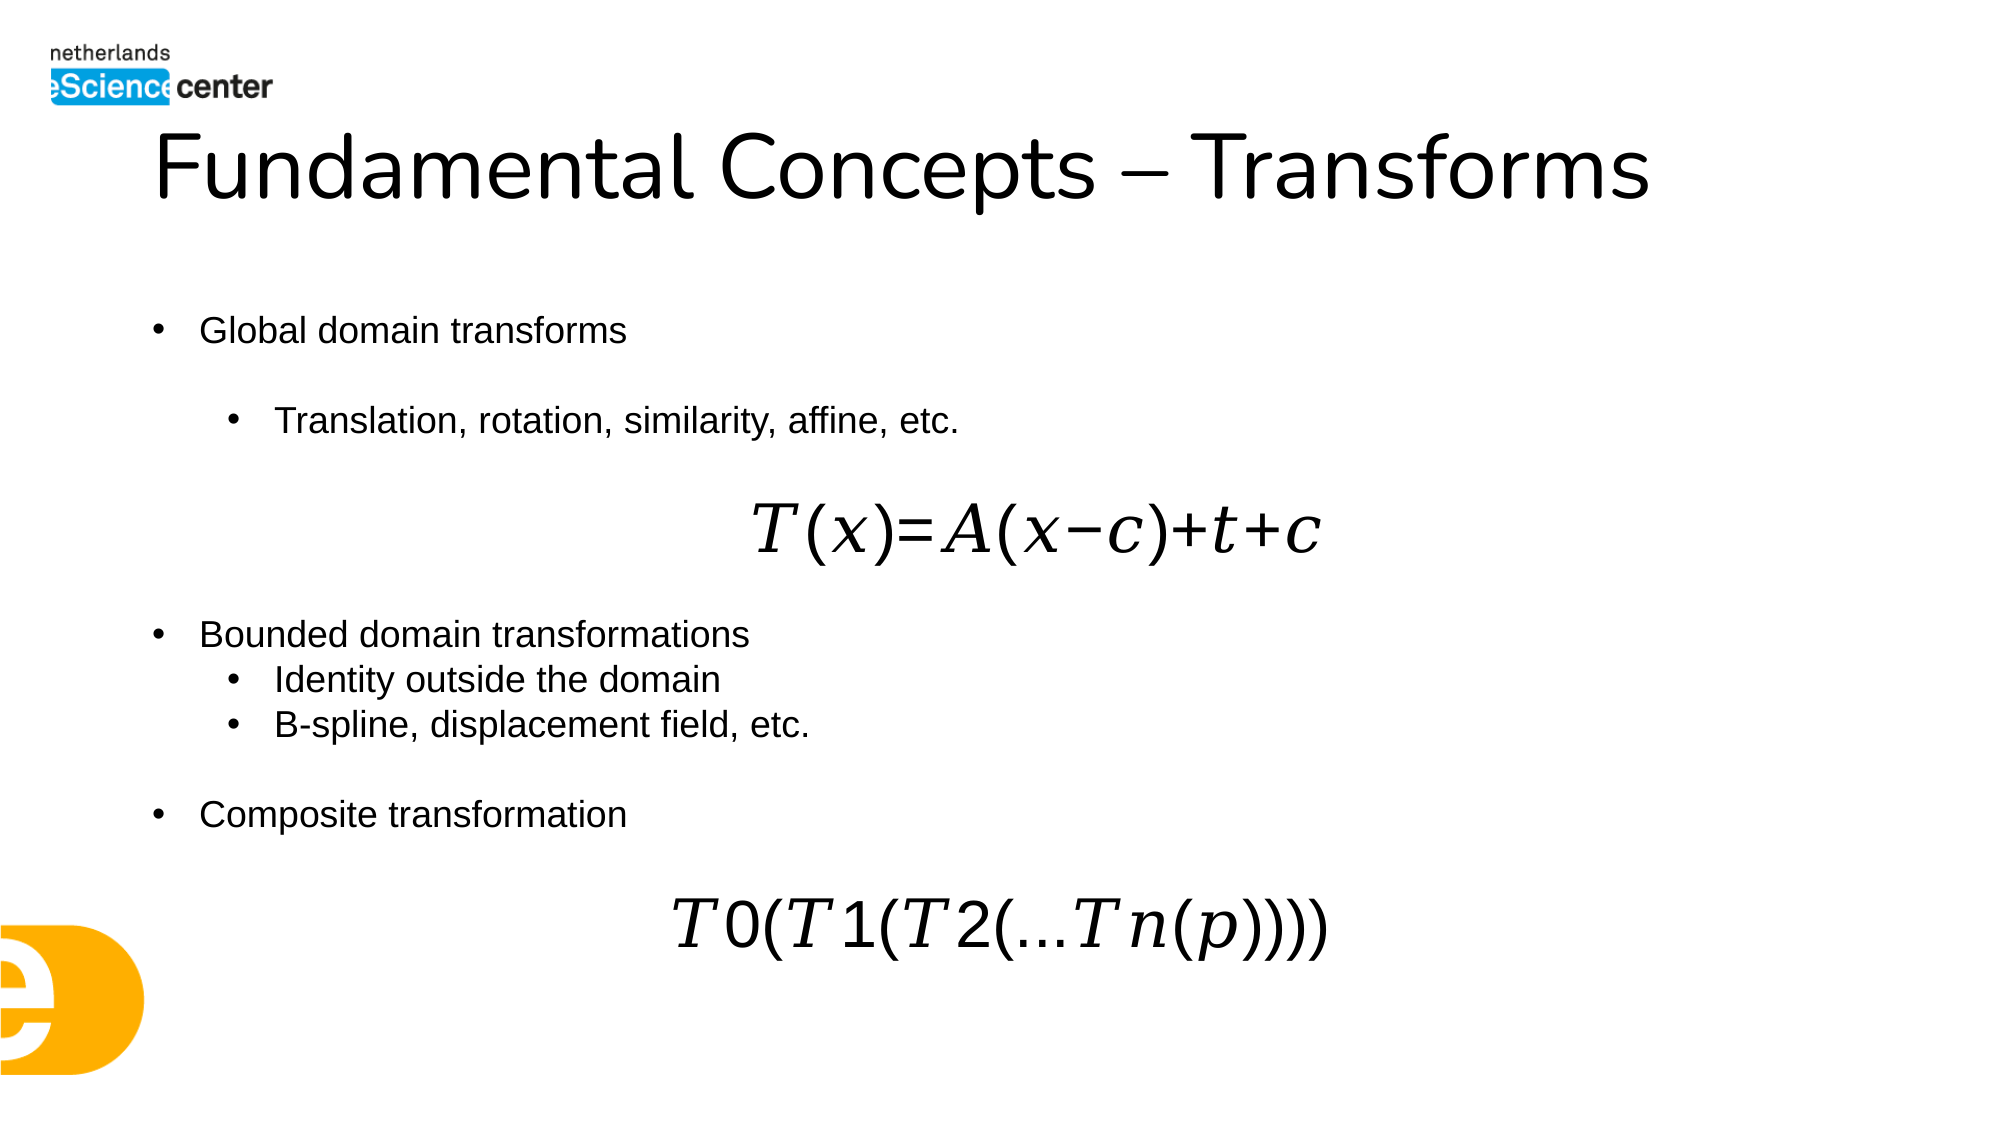

# Fundamental Concepts – Transforms
Global domain transforms

Translation, rotation, similarity, affine, etc.

𝑇(𝑥)=𝐴(𝑥−𝑐)+𝑡+𝑐

Bounded domain transformations
Identity outside the domain
B-spline, displacement field, etc.

Composite transformation

𝑇0(𝑇1(𝑇2(...𝑇𝑛(𝑝))))